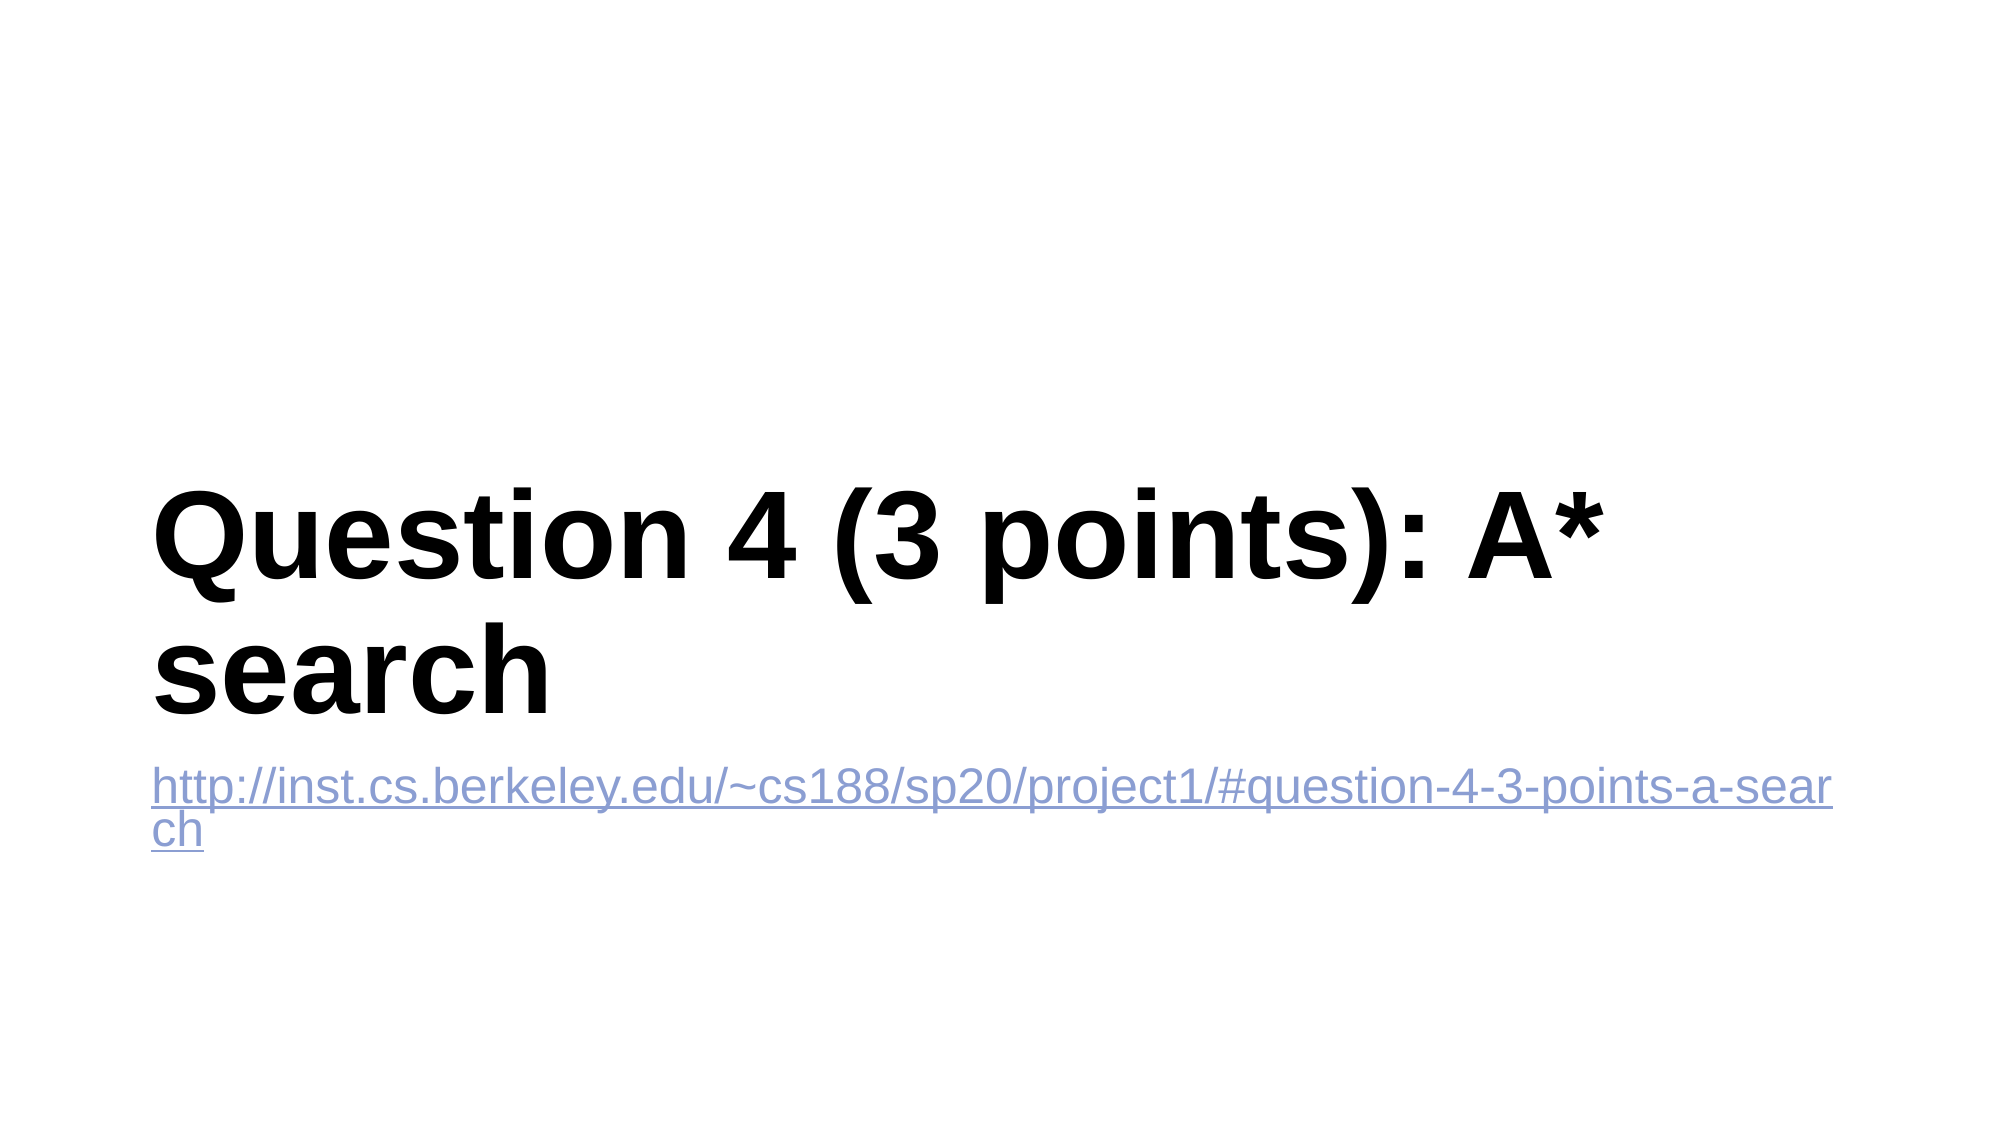

# Question 4 (3 points): A* search
http://inst.cs.berkeley.edu/~cs188/sp20/project1/#question-4-3-points-a-search